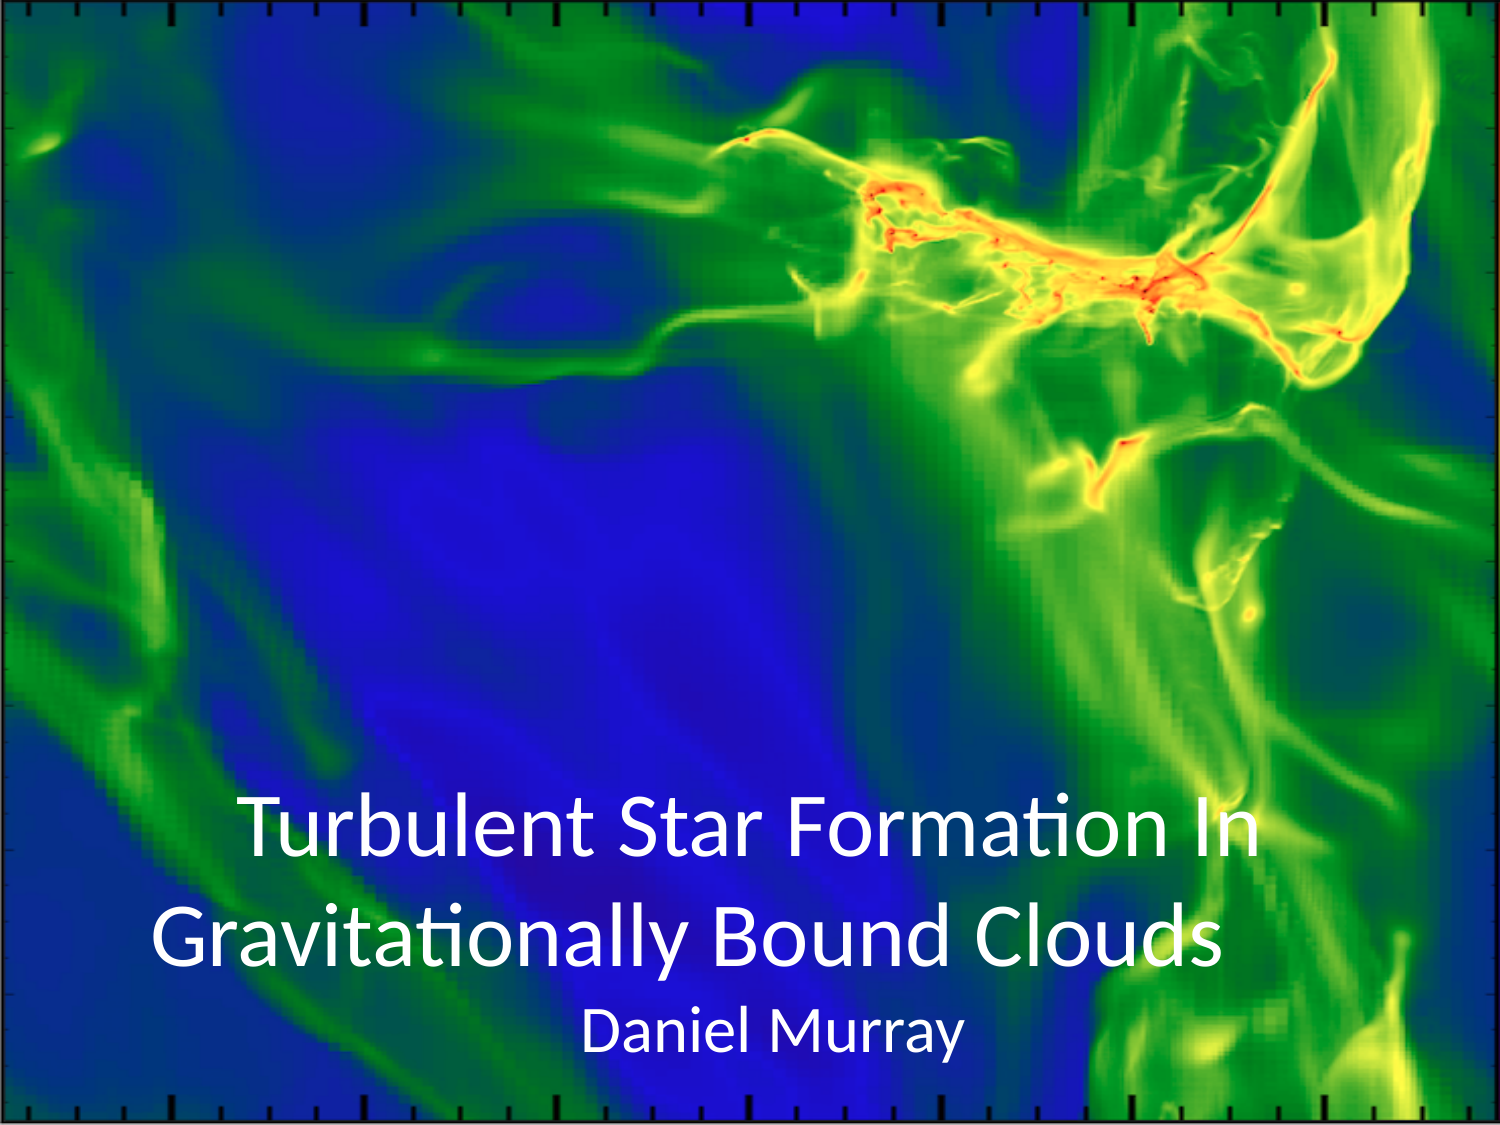

# Turbulent Star Formation In Gravitationally Bound Clouds
Daniel Murray